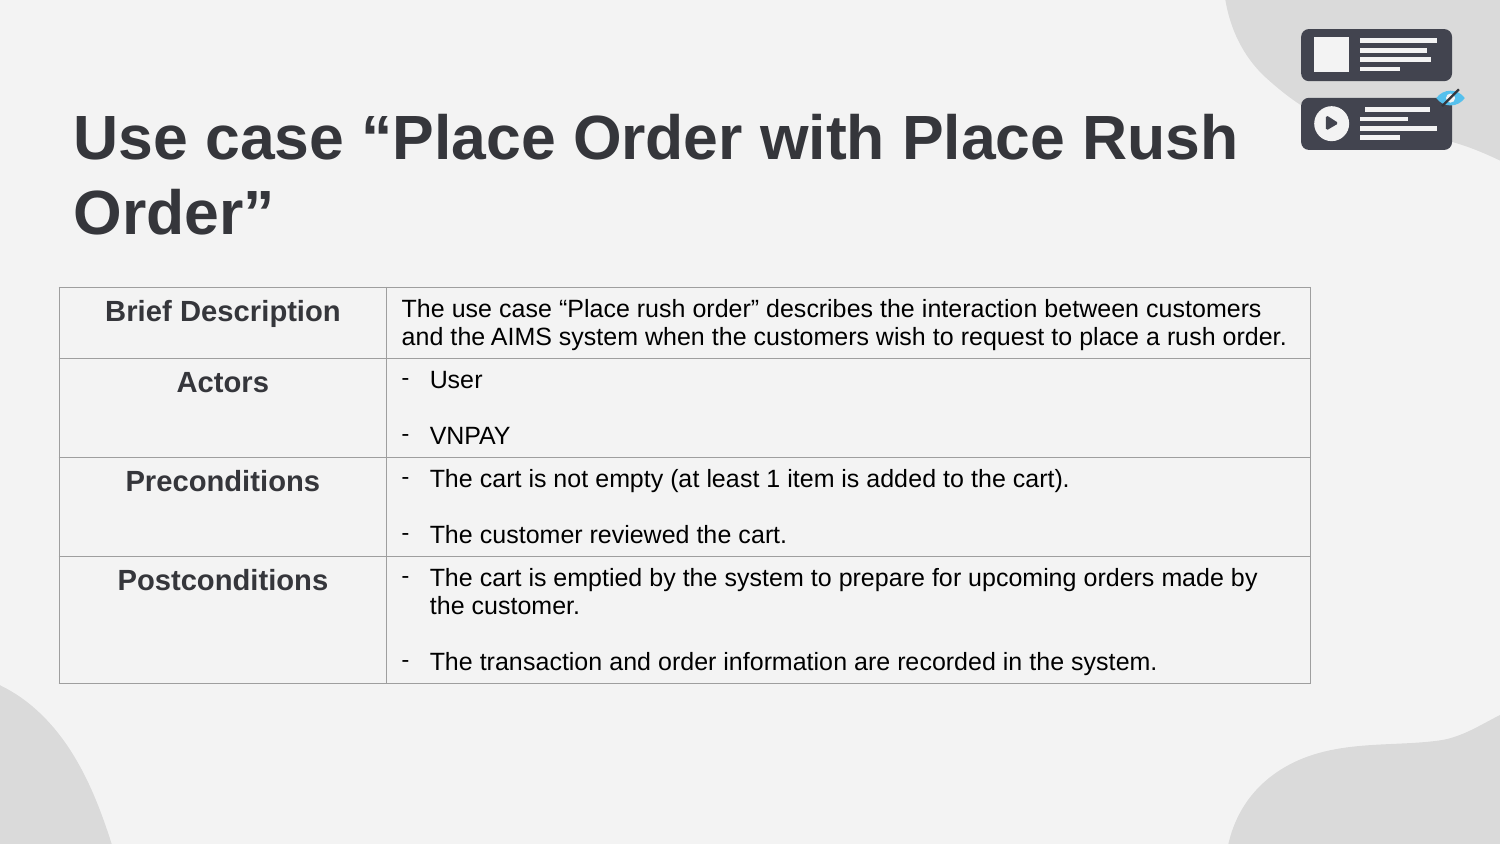

# Use case “Place Order with Place Rush Order”
| Brief Description | The use case “Place rush order” describes the interaction between customers and the AIMS system when the customers wish to request to place a rush order. |
| --- | --- |
| Actors | User VNPAY |
| Preconditions | The cart is not empty (at least 1 item is added to the cart). The customer reviewed the cart. |
| Postconditions | The cart is emptied by the system to prepare for upcoming orders made by the customer. The transaction and order information are recorded in the system. |